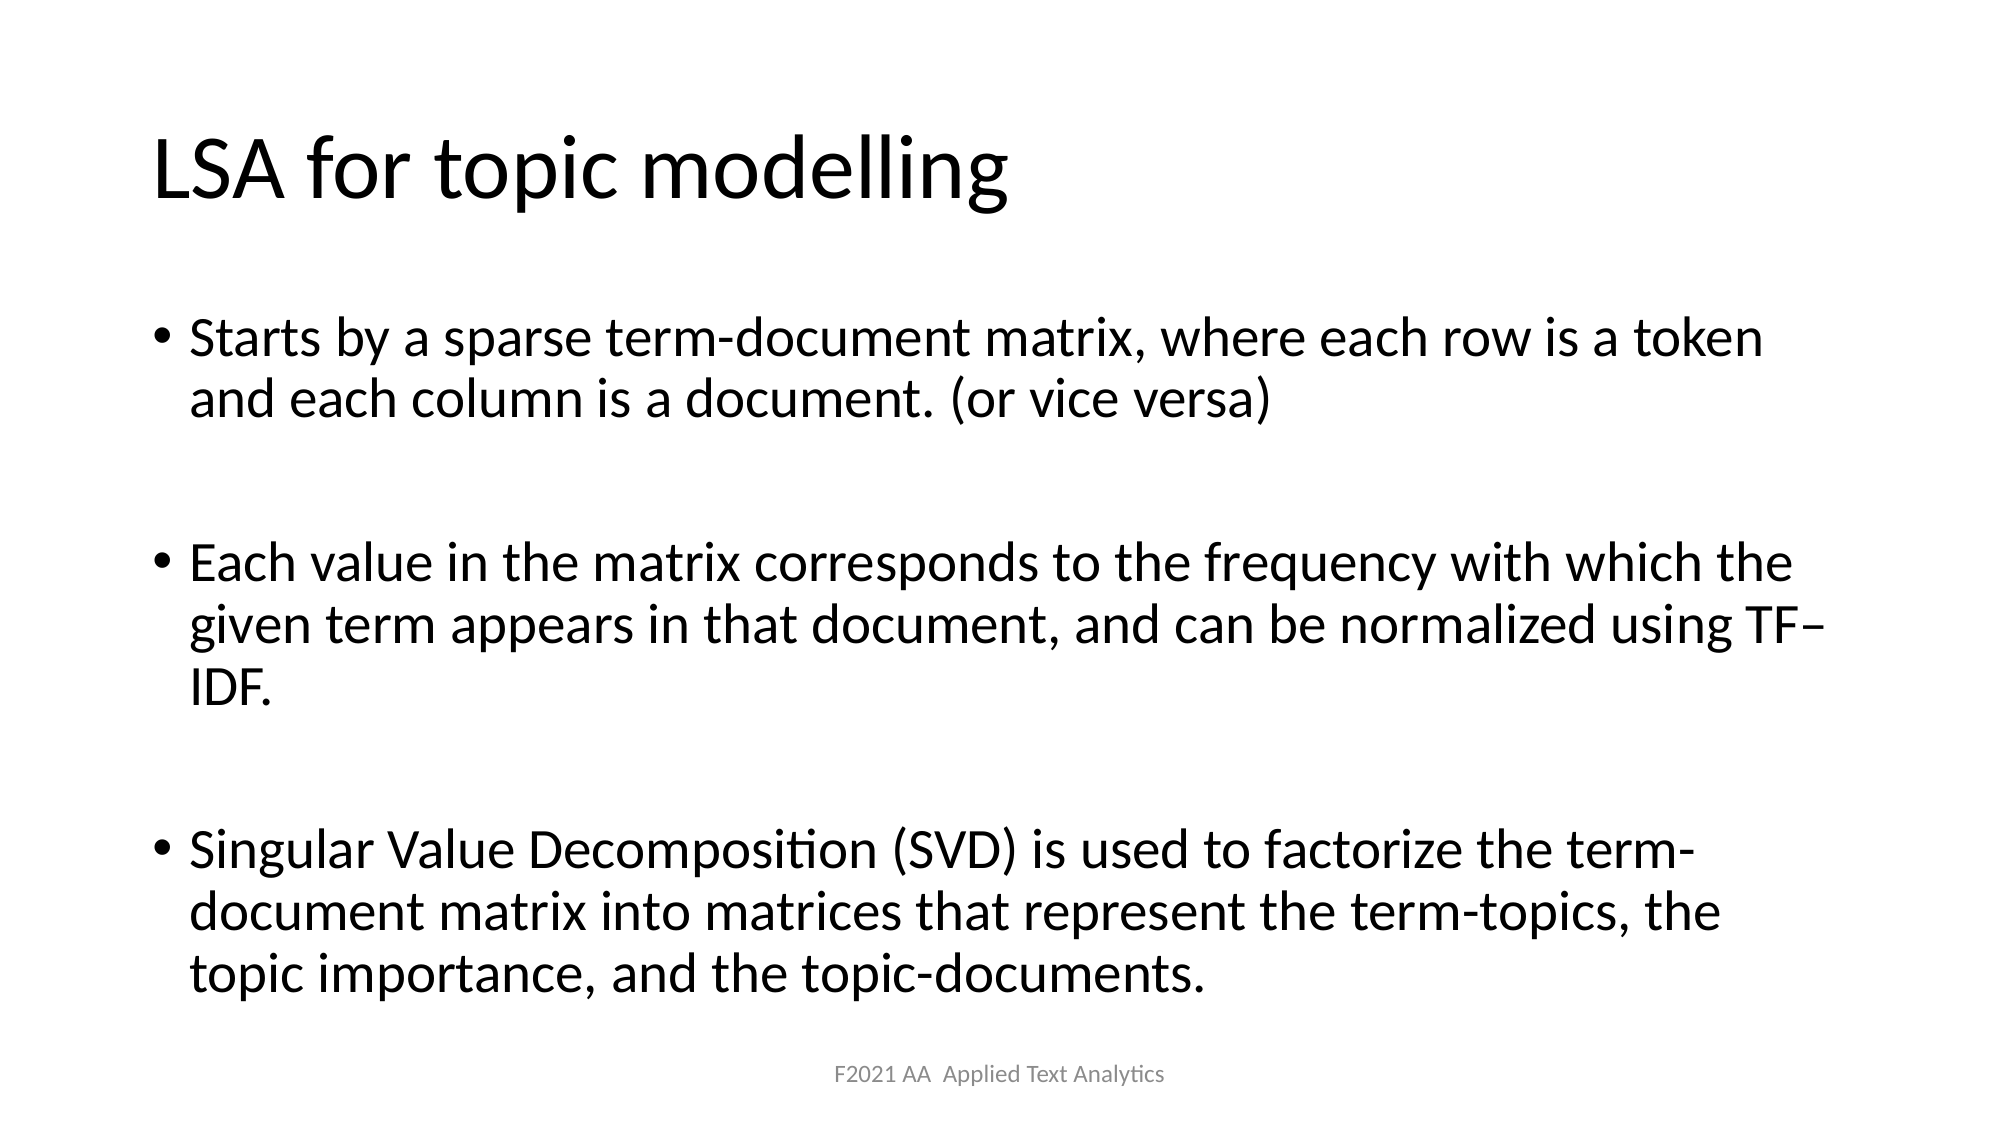

# LSA for topic modelling
Starts by a sparse term-document matrix, where each row is a token and each column is a document. (or vice versa)

Each value in the matrix corresponds to the frequency with which the given term appears in that document, and can be normalized using TF–IDF.

Singular Value Decomposition (SVD) is used to factorize the term-document matrix into matrices that represent the term-topics, the topic importance, and the topic-documents.

F2021 AA  Applied Text Analytics